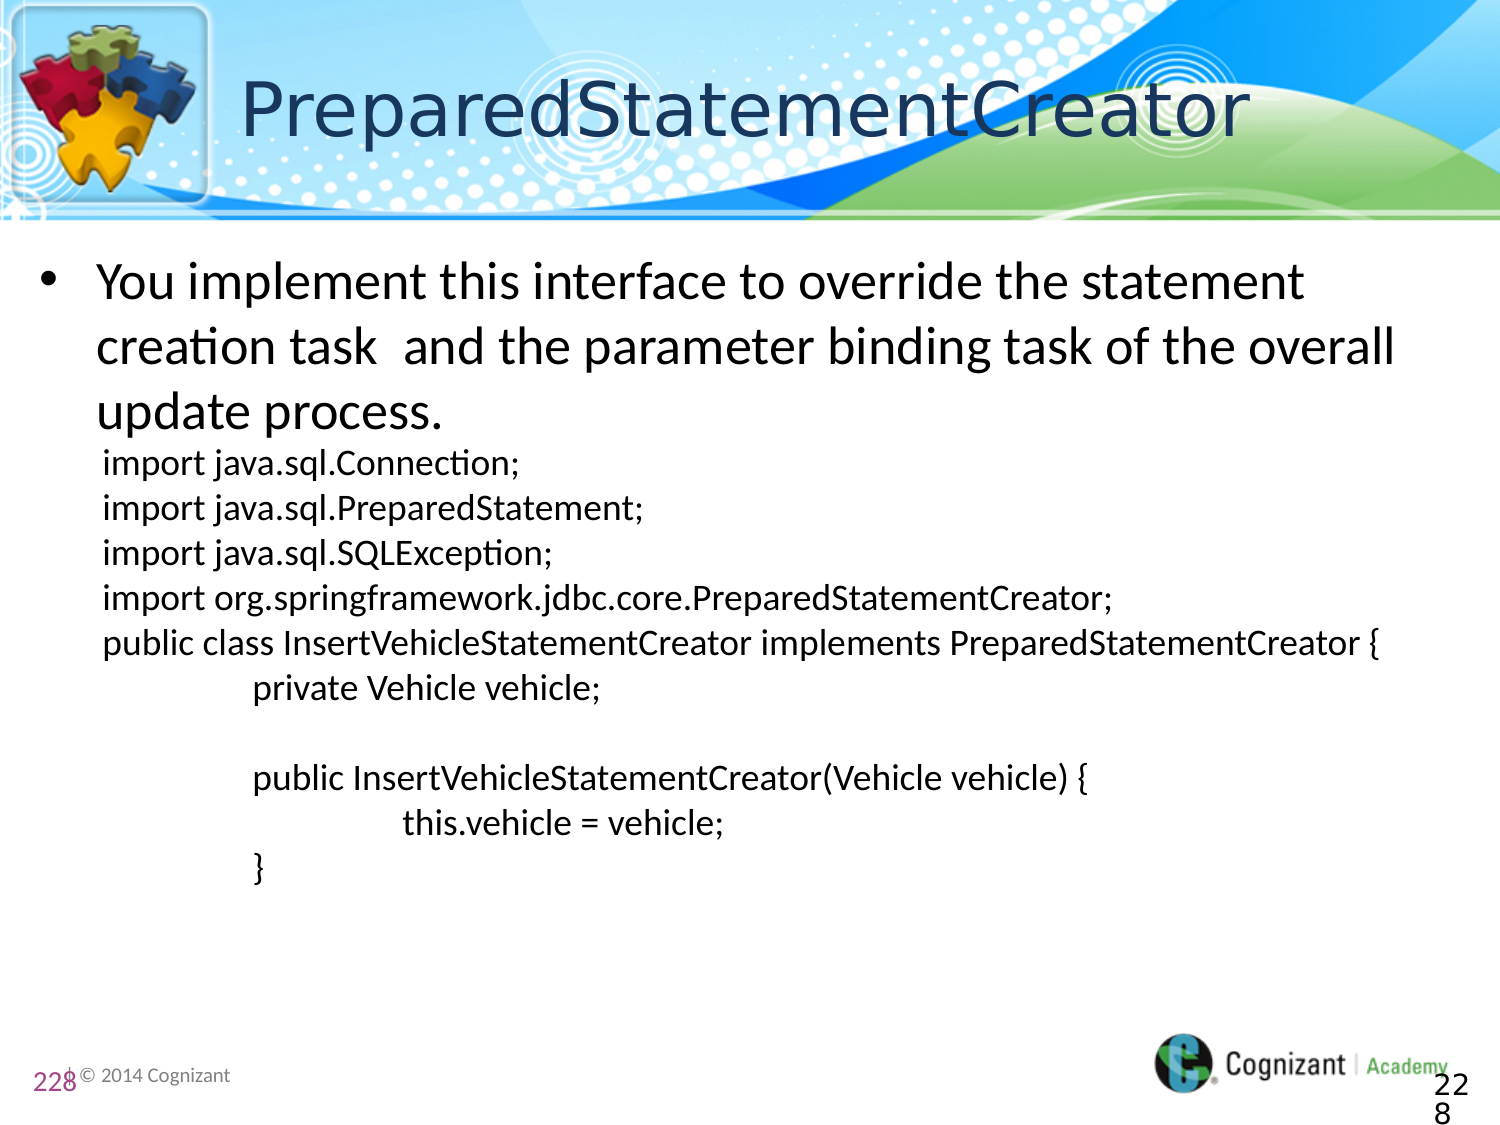

# PreparedStatementCreator
You implement this interface to override the statement creation task  and the parameter binding task of the overall update process.
import java.sql.Connection;
import java.sql.PreparedStatement;
import java.sql.SQLException;
import org.springframework.jdbc.core.PreparedStatementCreator;
public class InsertVehicleStatementCreator implements PreparedStatementCreator {
	private Vehicle vehicle;

	public InsertVehicleStatementCreator(Vehicle vehicle) {
		this.vehicle = vehicle;
	}
228
228